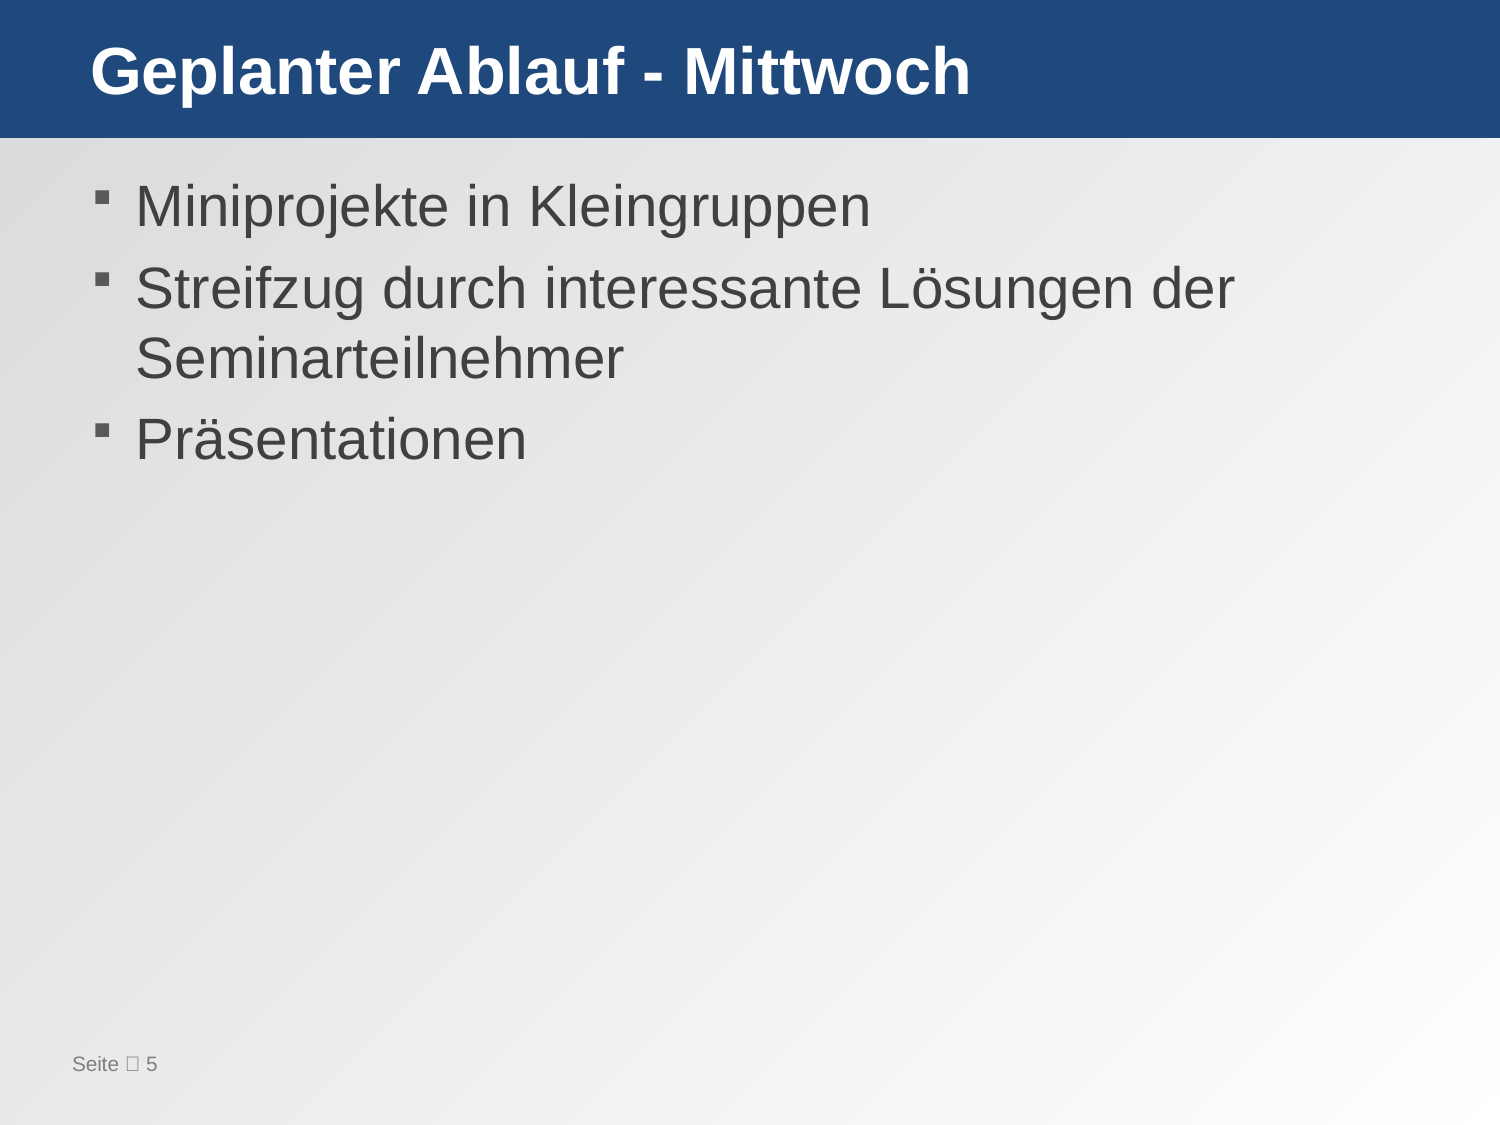

# Geplanter Ablauf - Mittwoch
Miniprojekte in Kleingruppen
Streifzug durch interessante Lösungen der Seminarteilnehmer
Präsentationen